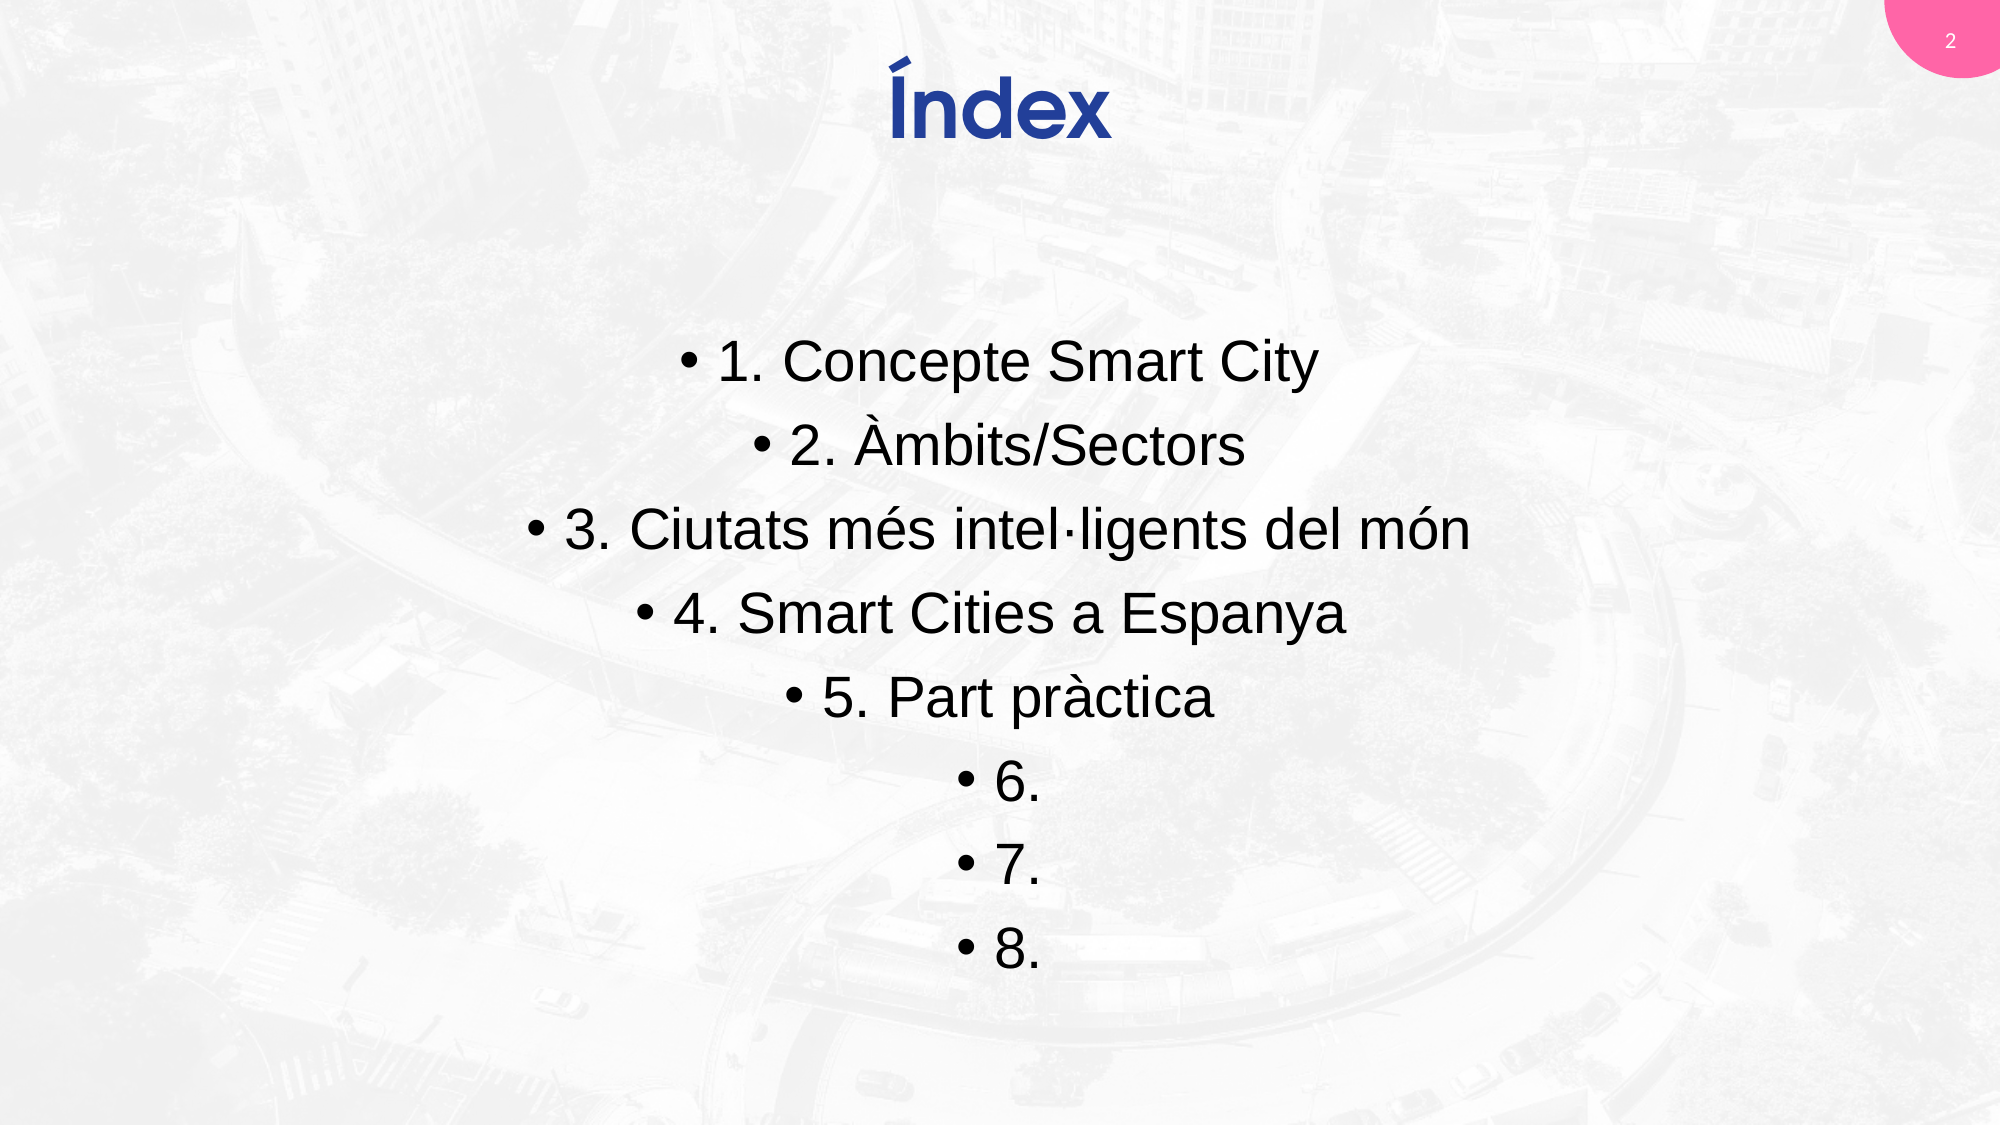

2
# Índex

1. Concepte Smart City
2. Àmbits/Sectors
3. Ciutats més intel·ligents del món
4. Smart Cities a Espanya
5. Part pràctica
6.
7.
8.